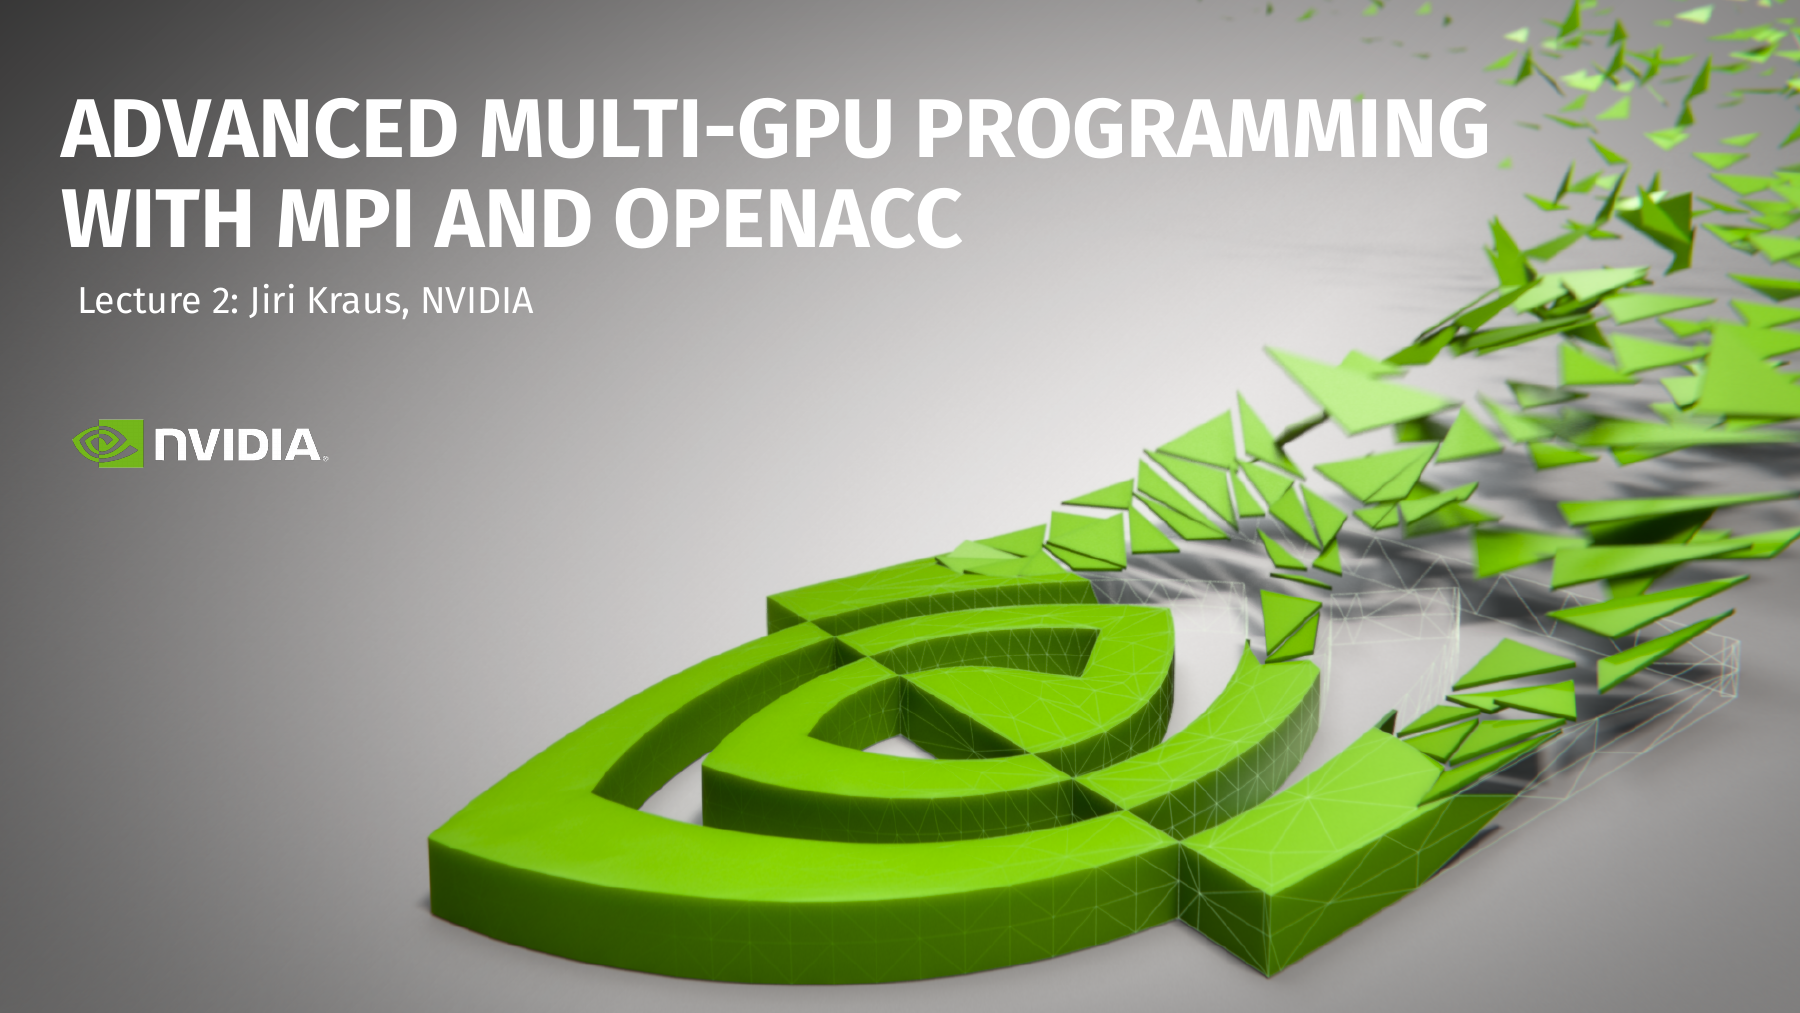

# Advanced multi-GPU Programming with MPI And Openacc
Lecture 2: Jiri Kraus, NVIDIA